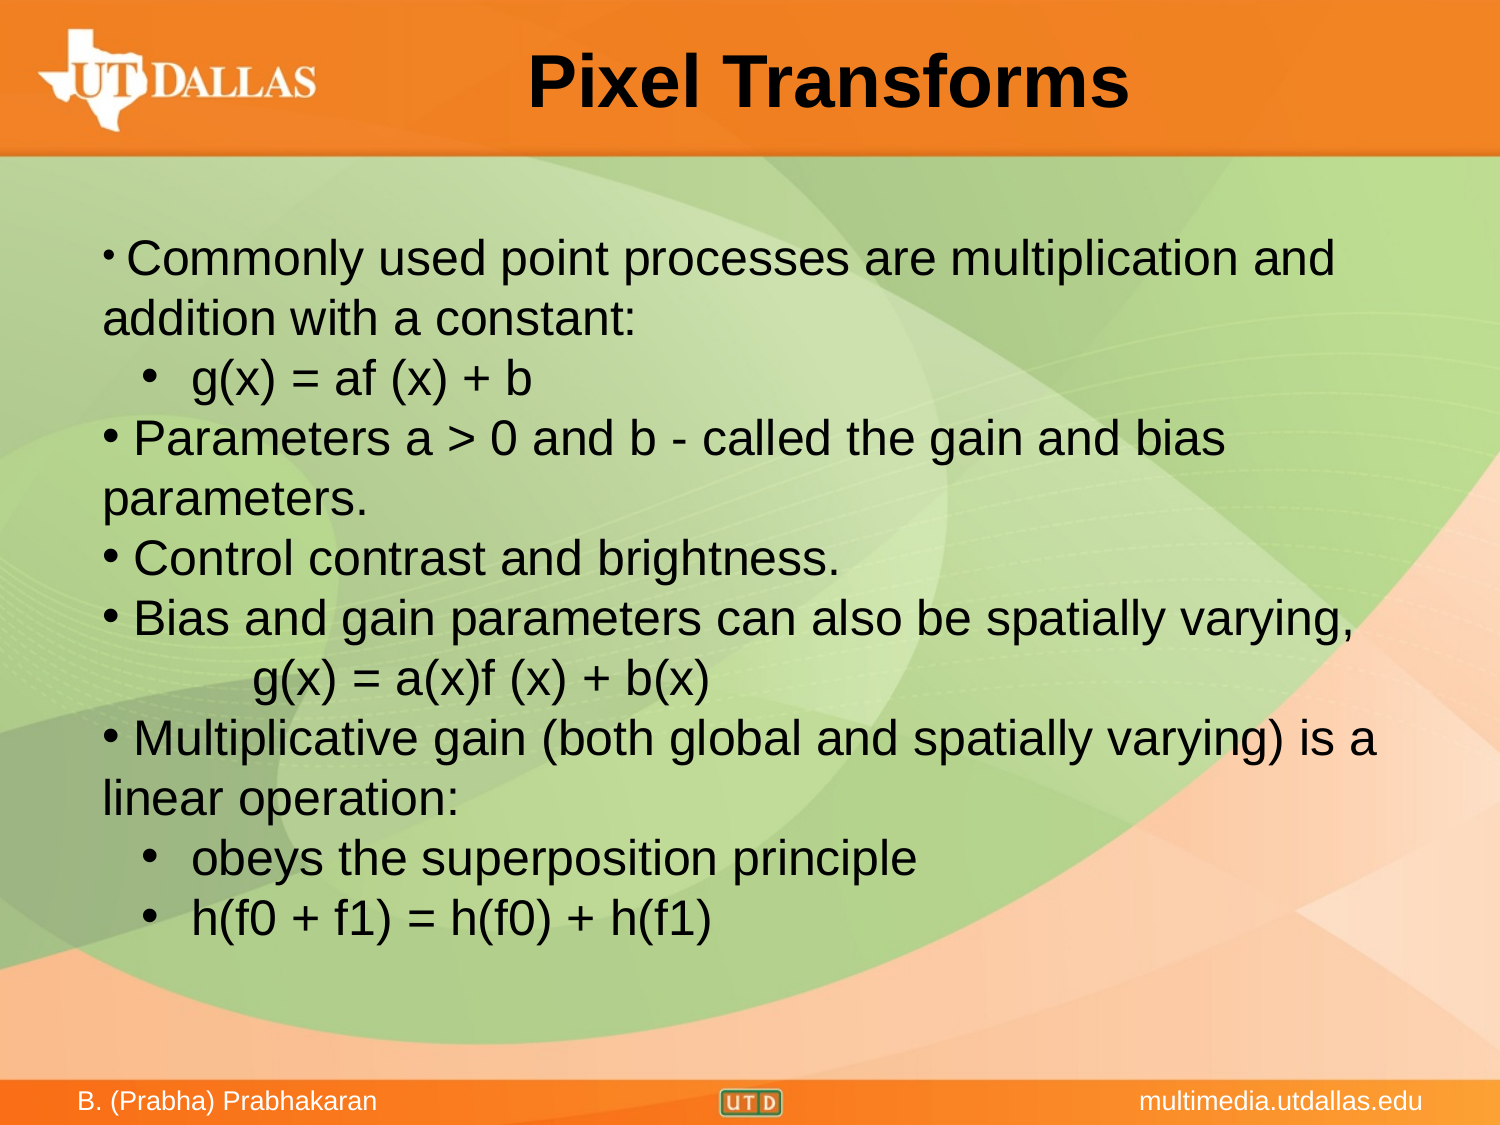

Pixel Transforms

 Commonly used point processes are multiplication and addition with a constant:
 g(x) = af (x) + b
 Parameters a > 0 and b - called the gain and bias parameters.
 Control contrast and brightness.
 Bias and gain parameters can also be spatially varying, 	g(x) = a(x)f (x) + b(x)
 Multiplicative gain (both global and spatially varying) is a linear operation:
 obeys the superposition principle
 h(f0 + f1) = h(f0) + h(f1)